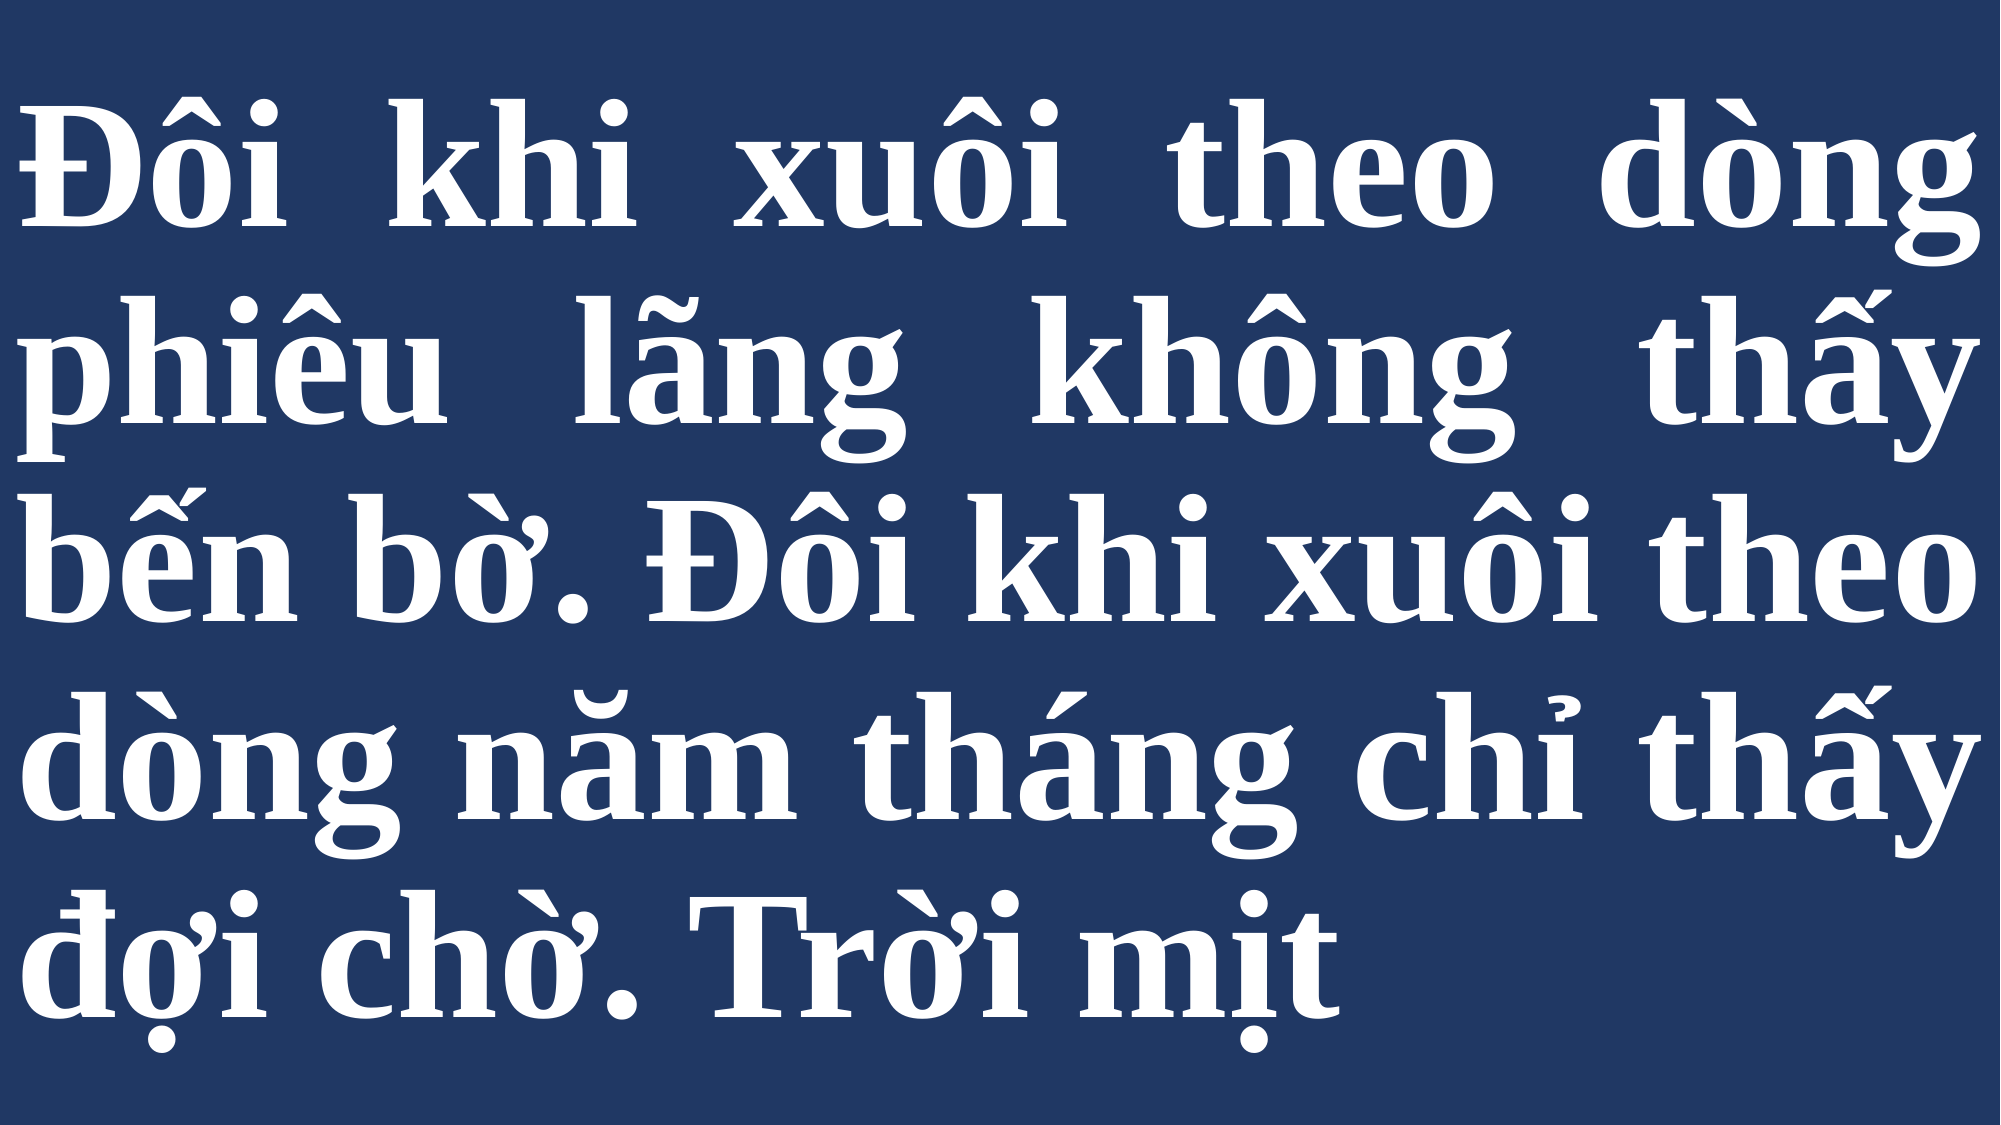

# Đôi khi xuôi theo dòng phiêu lãng không thấy bến bờ. Đôi khi xuôi theo dòng năm tháng chỉ thấy đợi chờ. Trời mịt